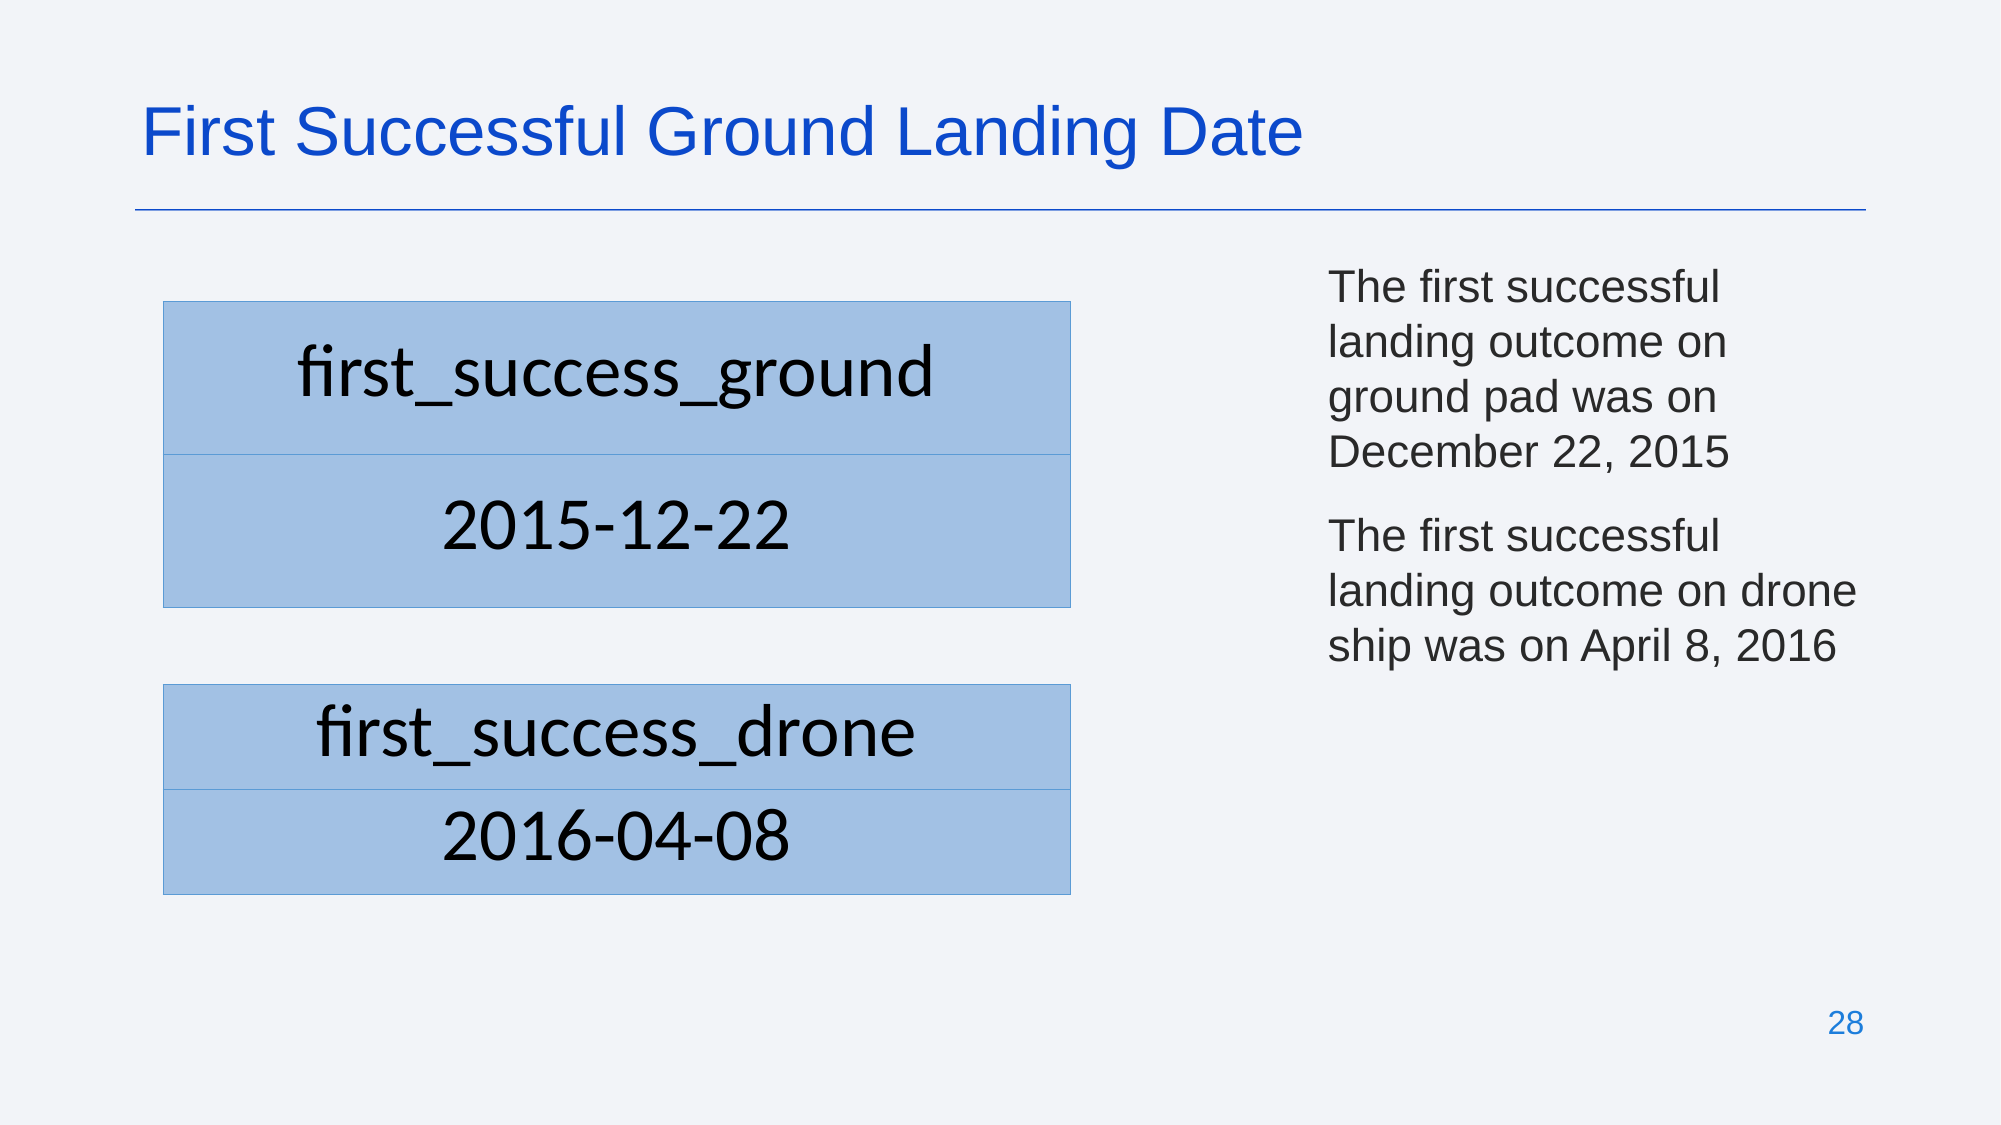

First Successful Ground Landing Date
The first successful landing outcome on ground pad was on December 22, 2015
The first successful landing outcome on drone ship was on April 8, 2016

| first\_success\_ground |
| --- |
| 2015-12-22 |
| first\_success\_drone |
| --- |
| 2016-04-08 |
28